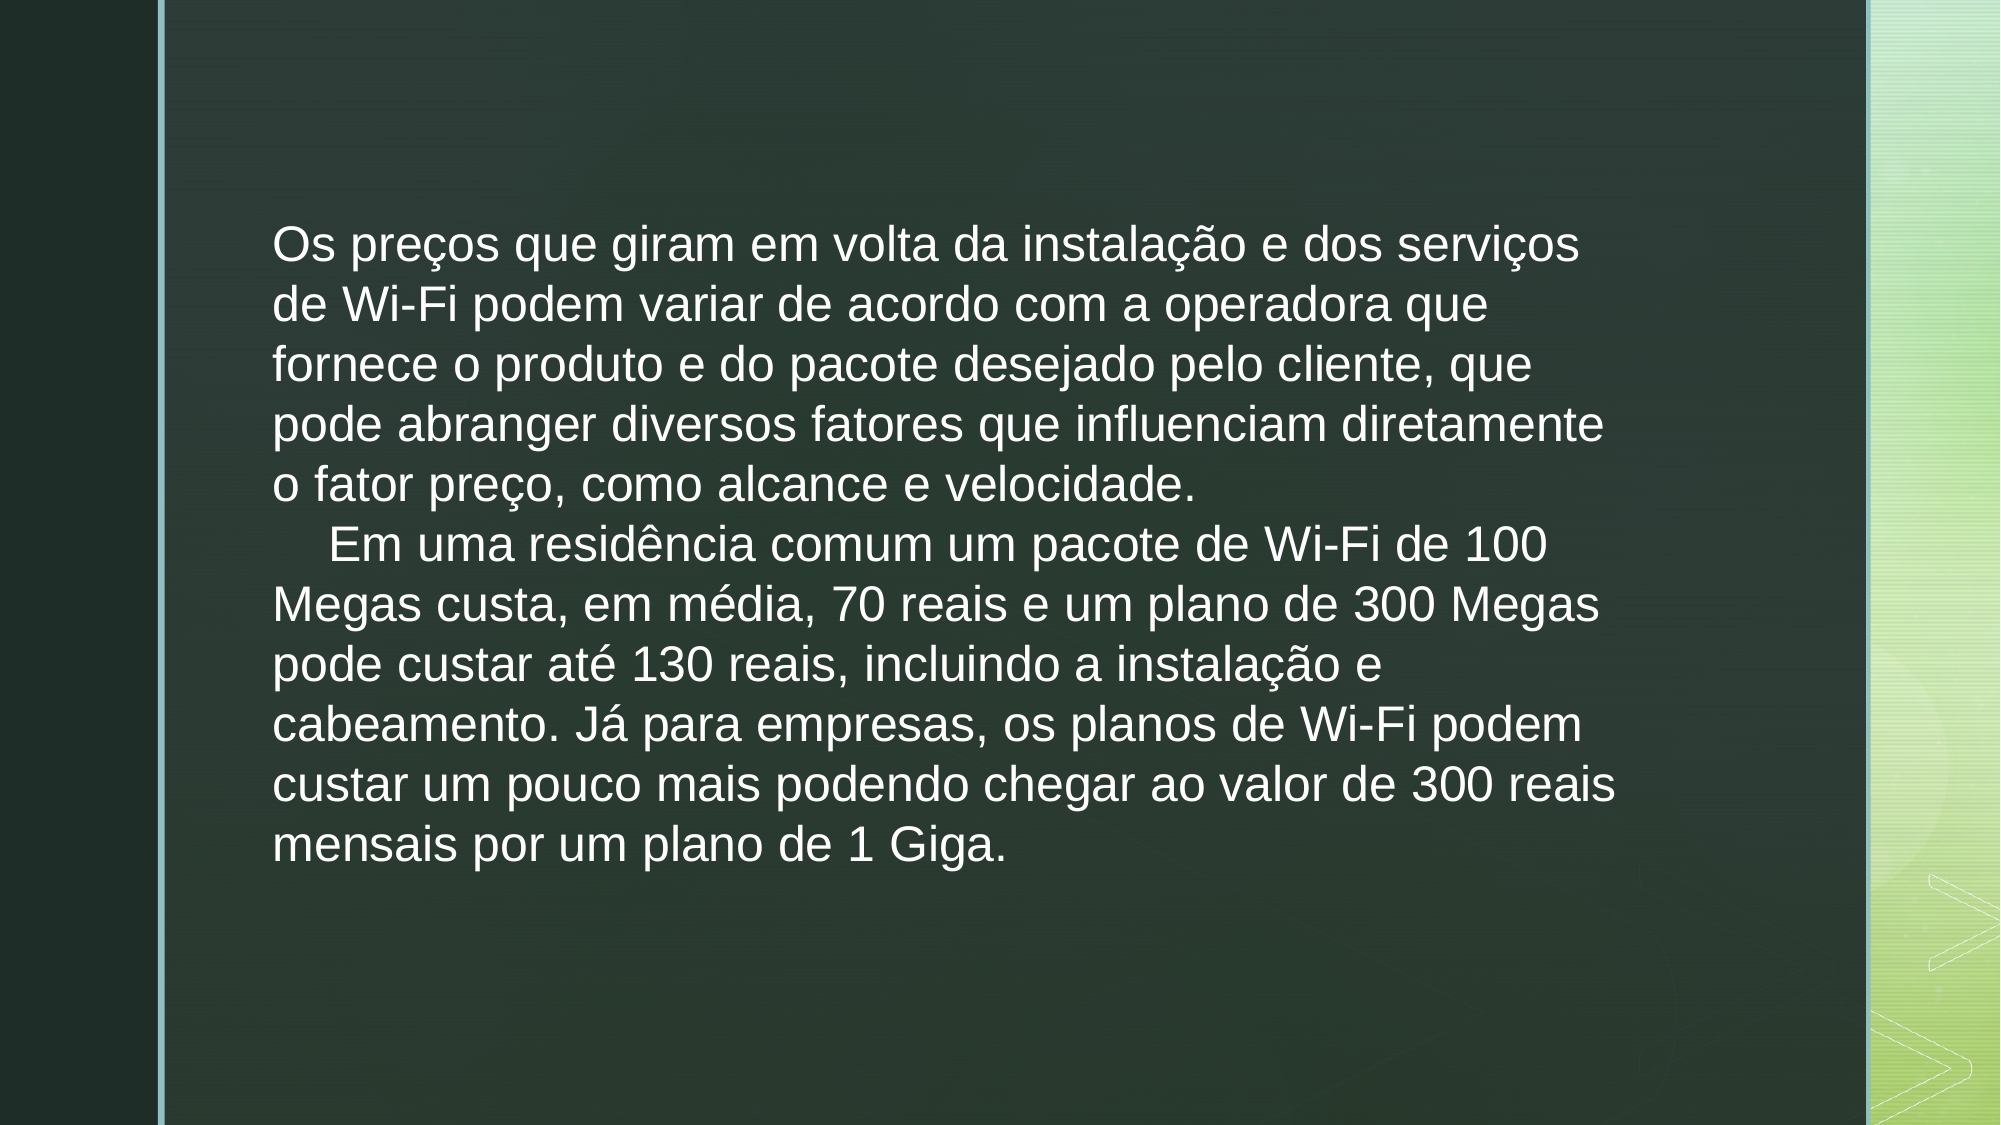

Os preços que giram em volta da instalação e dos serviços de Wi-Fi podem variar de acordo com a operadora que fornece o produto e do pacote desejado pelo cliente, que pode abranger diversos fatores que influenciam diretamente o fator preço, como alcance e velocidade.
    Em uma residência comum um pacote de Wi-Fi de 100 Megas custa, em média, 70 reais e um plano de 300 Megas pode custar até 130 reais, incluindo a instalação e cabeamento. Já para empresas, os planos de Wi-Fi podem custar um pouco mais podendo chegar ao valor de 300 reais mensais por um plano de 1 Giga.